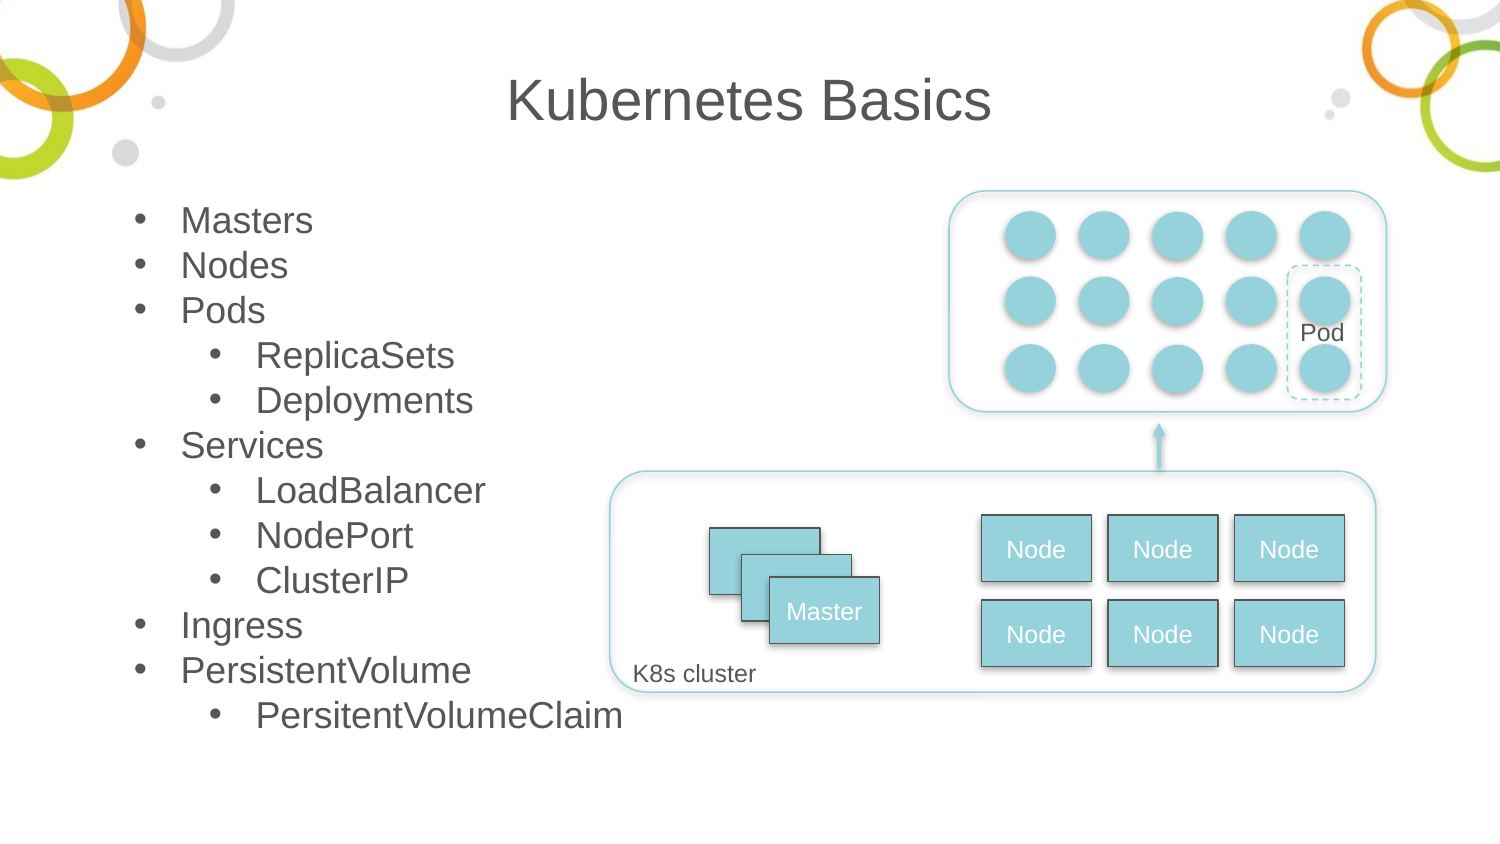

Kubernetes Basics
Masters
Nodes
Pods
ReplicaSets
Deployments
Services
LoadBalancer
NodePort
ClusterIP
Ingress
PersistentVolume
PersitentVolumeClaim

Pod

Node
Node
Node

Master
Node
Node
Node
K8s cluster